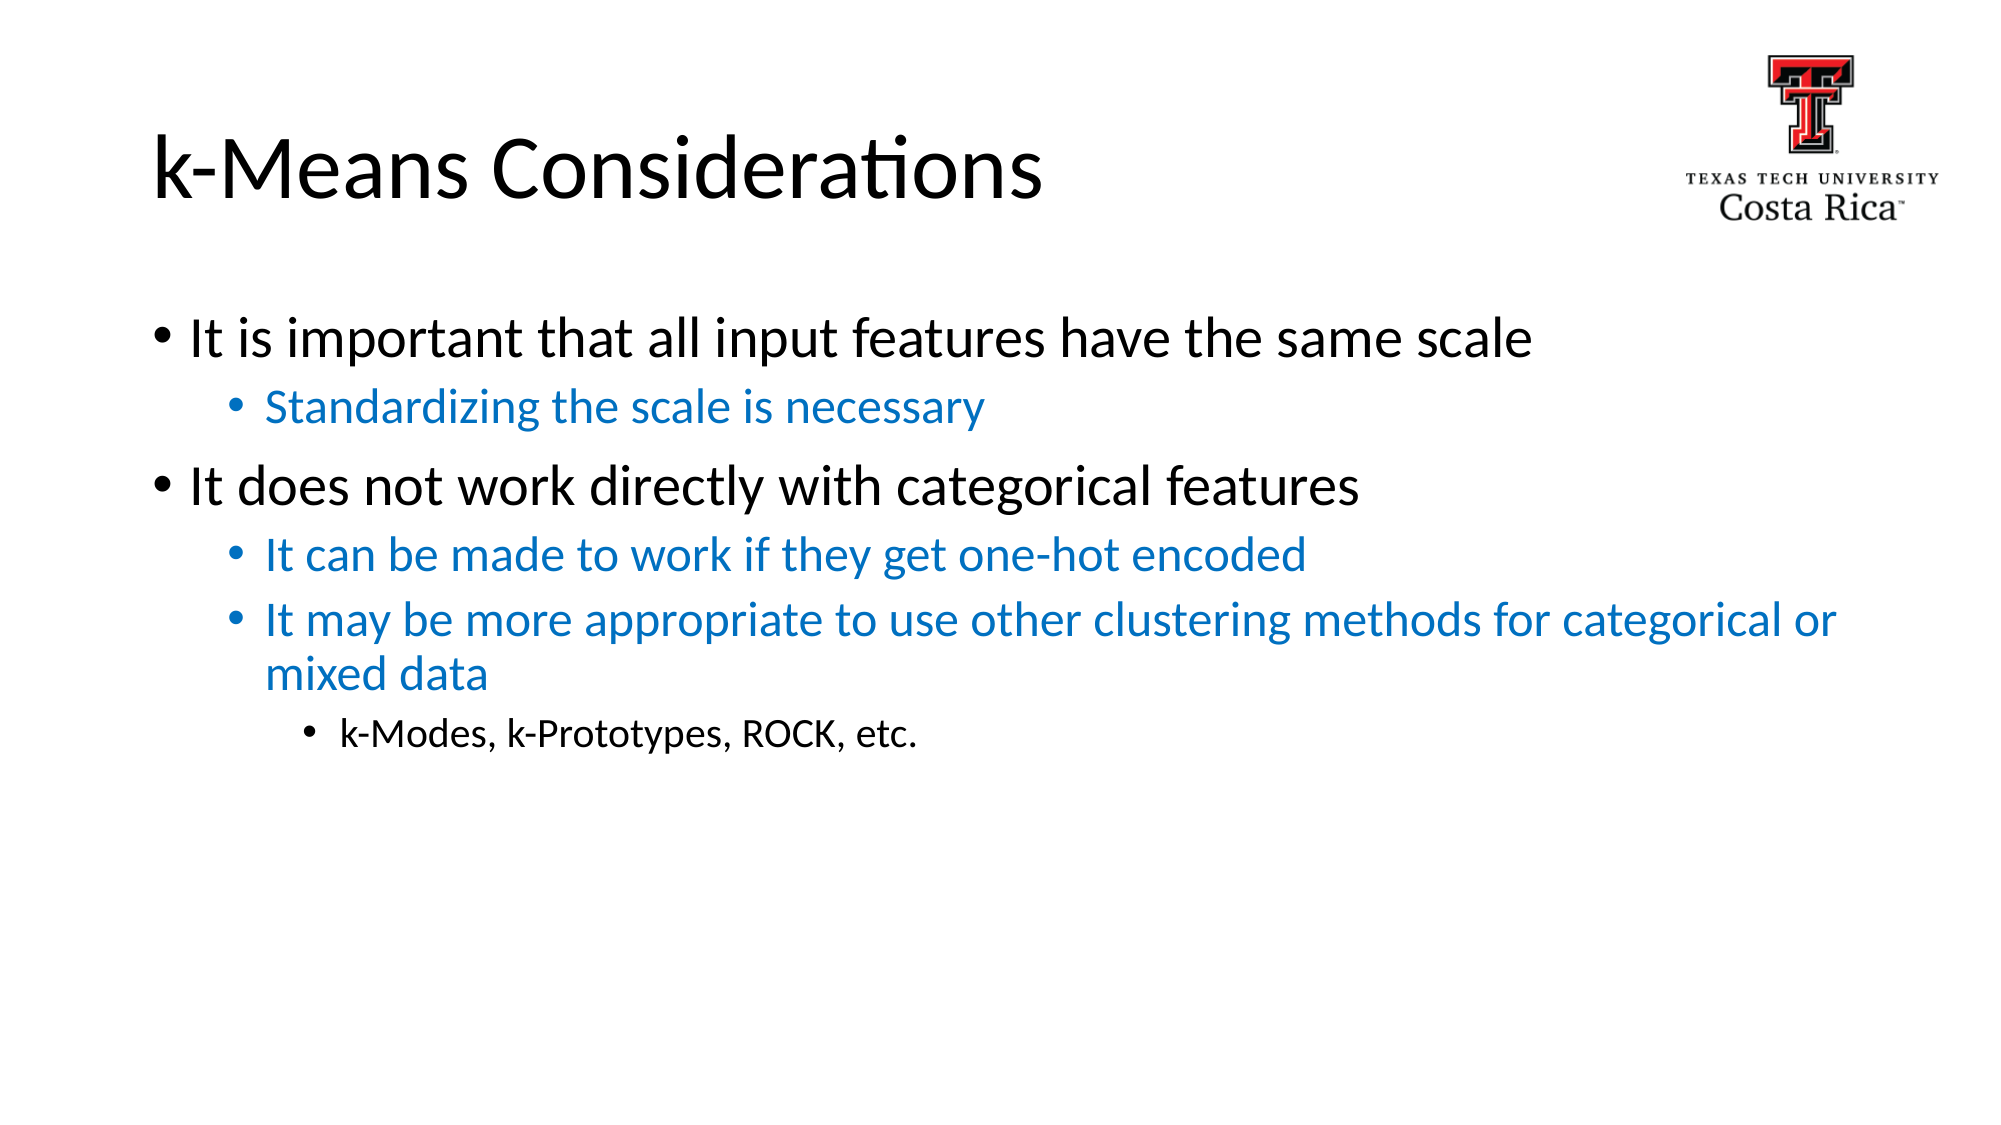

# k-Means Considerations
It is important that all input features have the same scale
Standardizing the scale is necessary
It does not work directly with categorical features
It can be made to work if they get one-hot encoded
It may be more appropriate to use other clustering methods for categorical or mixed data
k-Modes, k-Prototypes, ROCK, etc.